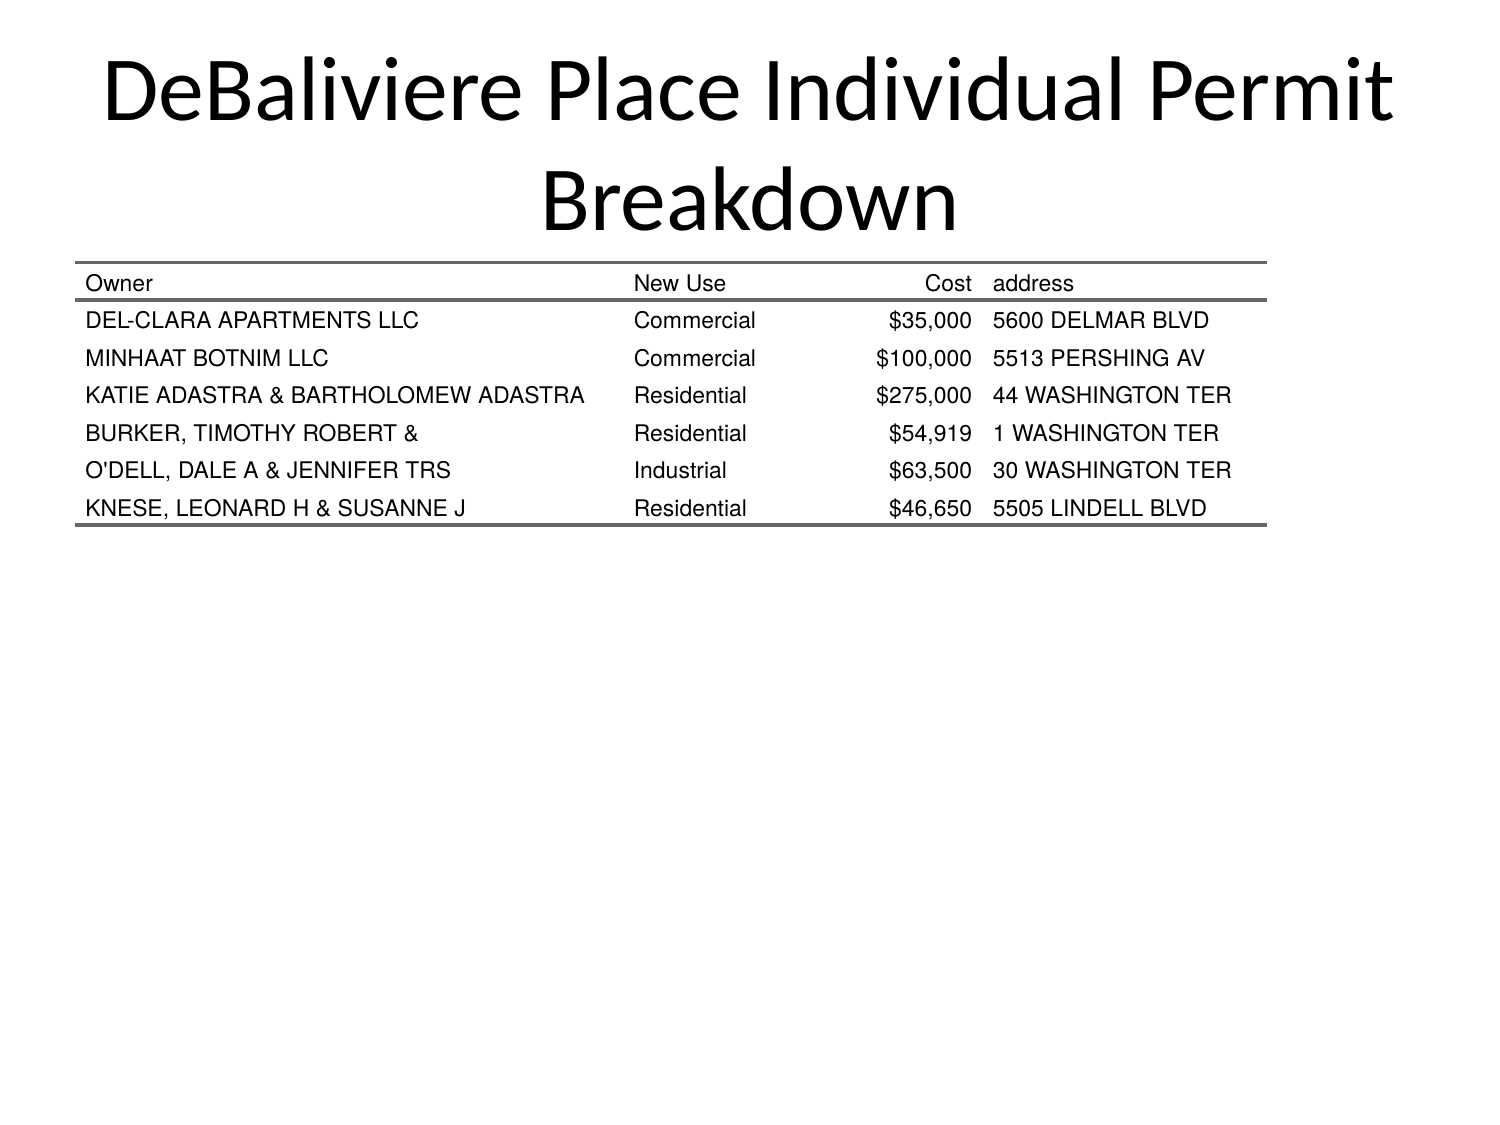

# DeBaliviere Place Individual Permit Breakdown
| Owner | New Use | Cost | address |
| --- | --- | --- | --- |
| DEL-CLARA APARTMENTS LLC | Commercial | $35,000 | 5600 DELMAR BLVD |
| MINHAAT BOTNIM LLC | Commercial | $100,000 | 5513 PERSHING AV |
| KATIE ADASTRA & BARTHOLOMEW ADASTRA | Residential | $275,000 | 44 WASHINGTON TER |
| BURKER, TIMOTHY ROBERT & | Residential | $54,919 | 1 WASHINGTON TER |
| O'DELL, DALE A & JENNIFER TRS | Industrial | $63,500 | 30 WASHINGTON TER |
| KNESE, LEONARD H & SUSANNE J | Residential | $46,650 | 5505 LINDELL BLVD |